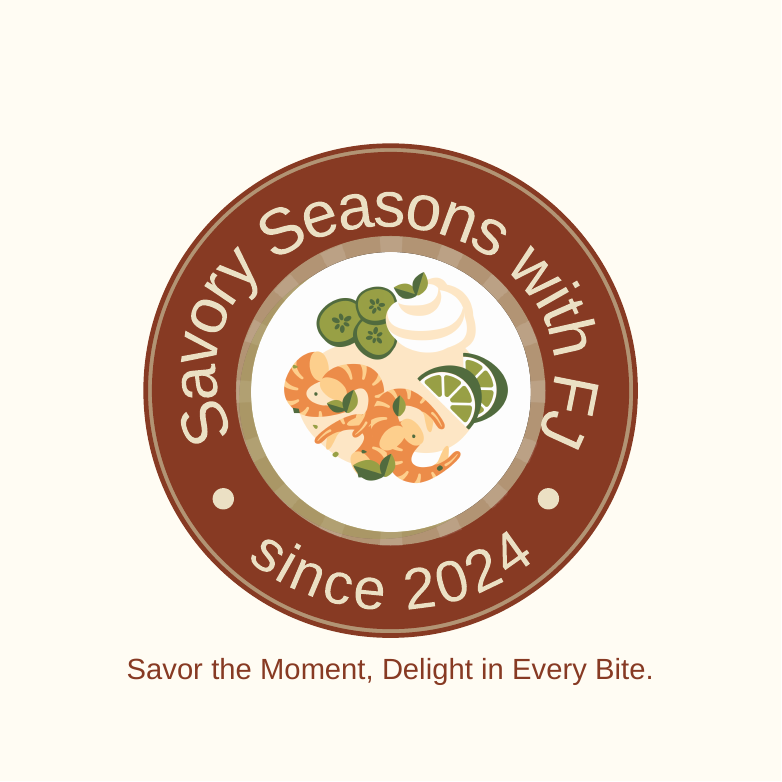

Savory Seasons with FJ

since 2024

Savor the Moment, Delight in Every Bite.